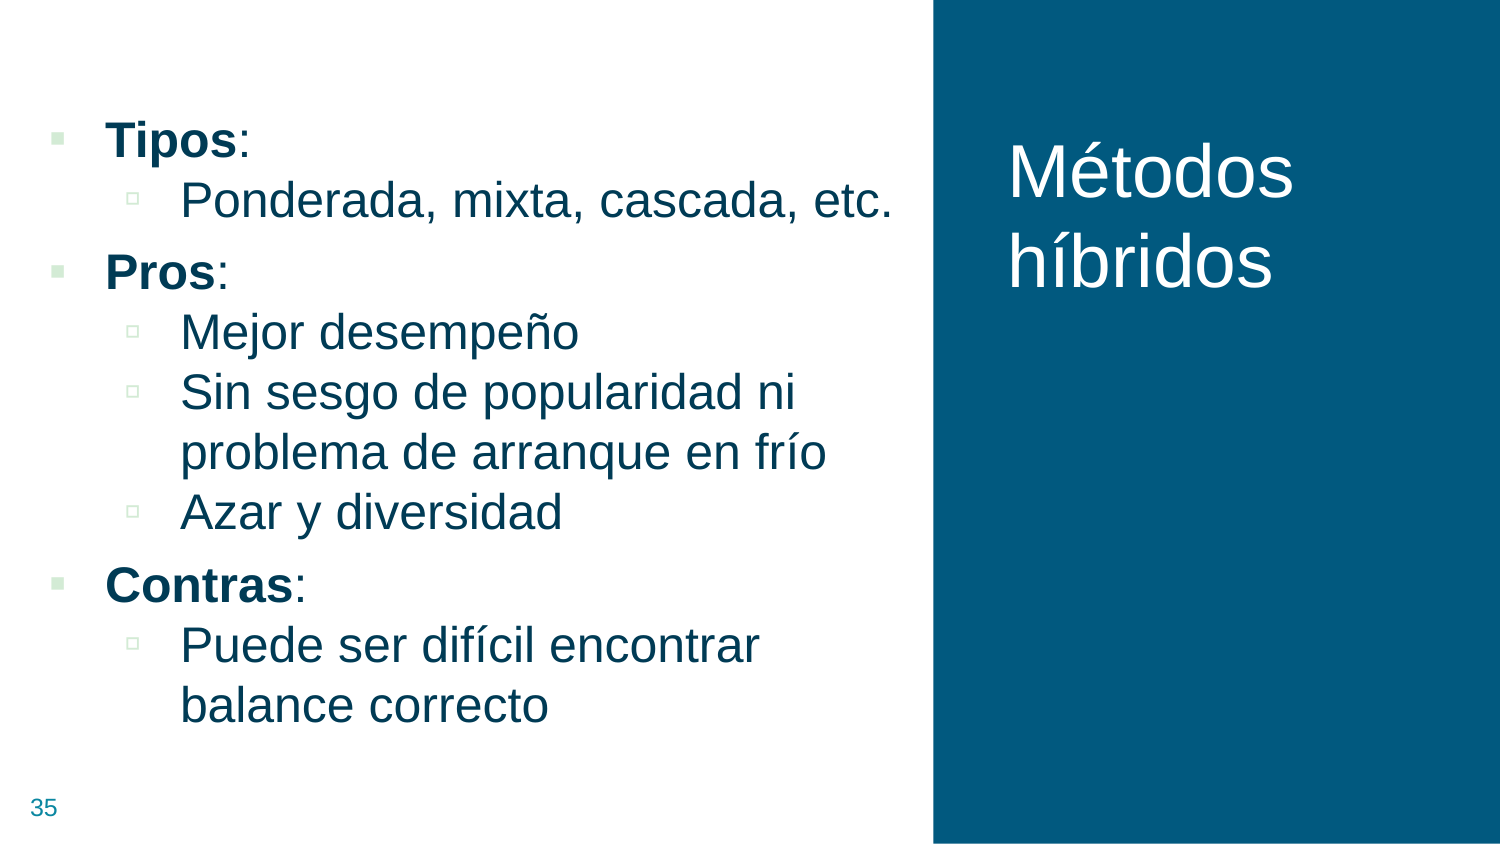

Tipos:
Ponderada, mixta, cascada, etc.
Pros:
Mejor desempeño
Sin sesgo de popularidad ni problema de arranque en frío
Azar y diversidad
Contras:
Puede ser difícil encontrar balance correcto

# Métodos híbridos
35